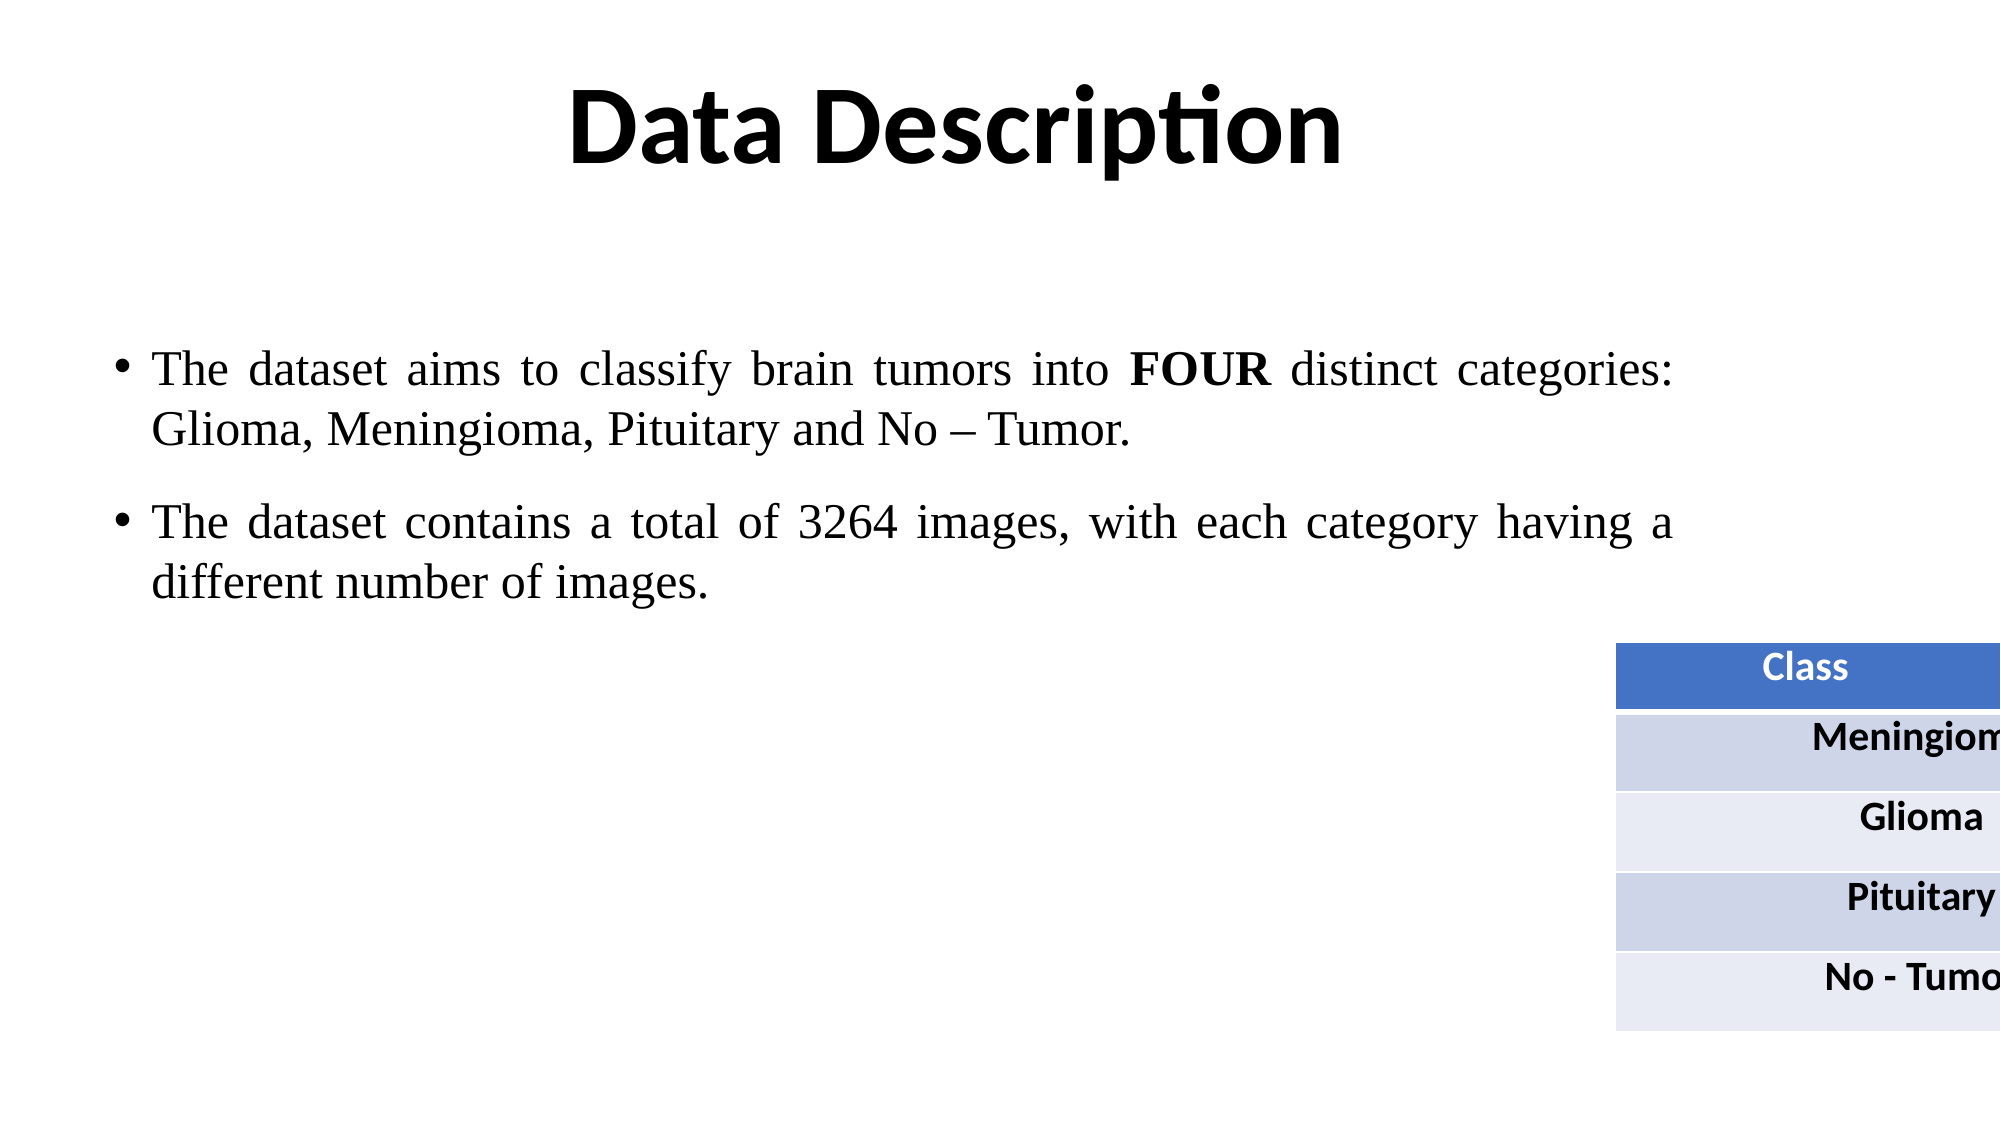

Data Description
The dataset aims to classify brain tumors into FOUR distinct categories: Glioma, Meningioma, Pituitary and No – Tumor.
The dataset contains a total of 3264 images, with each category having a different number of images.

| Class | Number of Images |
| --- | --- |
| Meningioma | 937 |
| Glioma | 926 |
| Pituitary | 901 |
| No - Tumor | 500 |